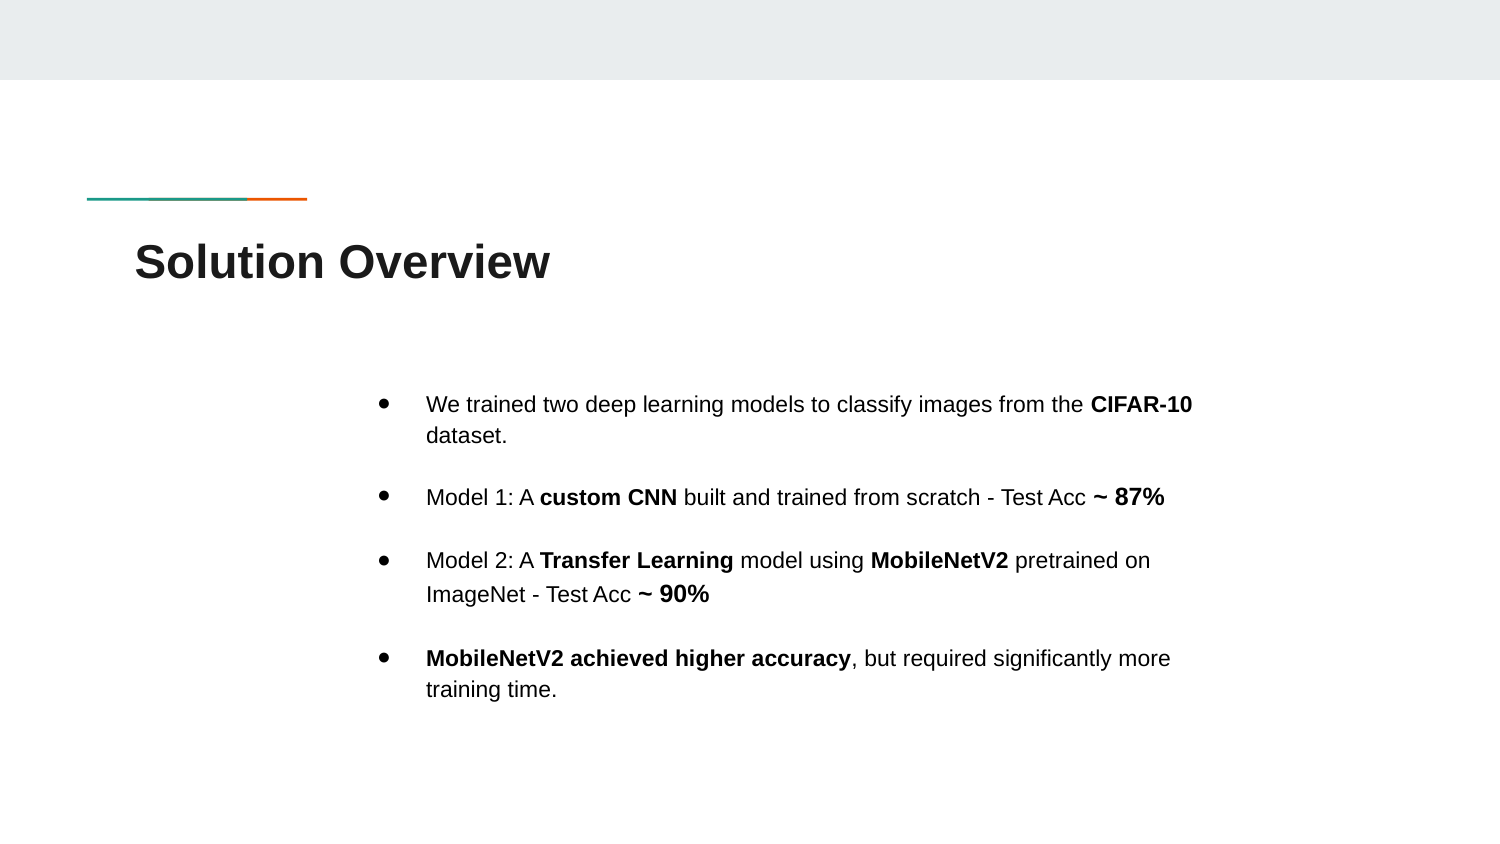

# Solution Overview
We trained two deep learning models to classify images from the CIFAR-10 dataset.
Model 1: A custom CNN built and trained from scratch - Test Acc ~ 87%
Model 2: A Transfer Learning model using MobileNetV2 pretrained on ImageNet - Test Acc ~ 90%
MobileNetV2 achieved higher accuracy, but required significantly more training time.